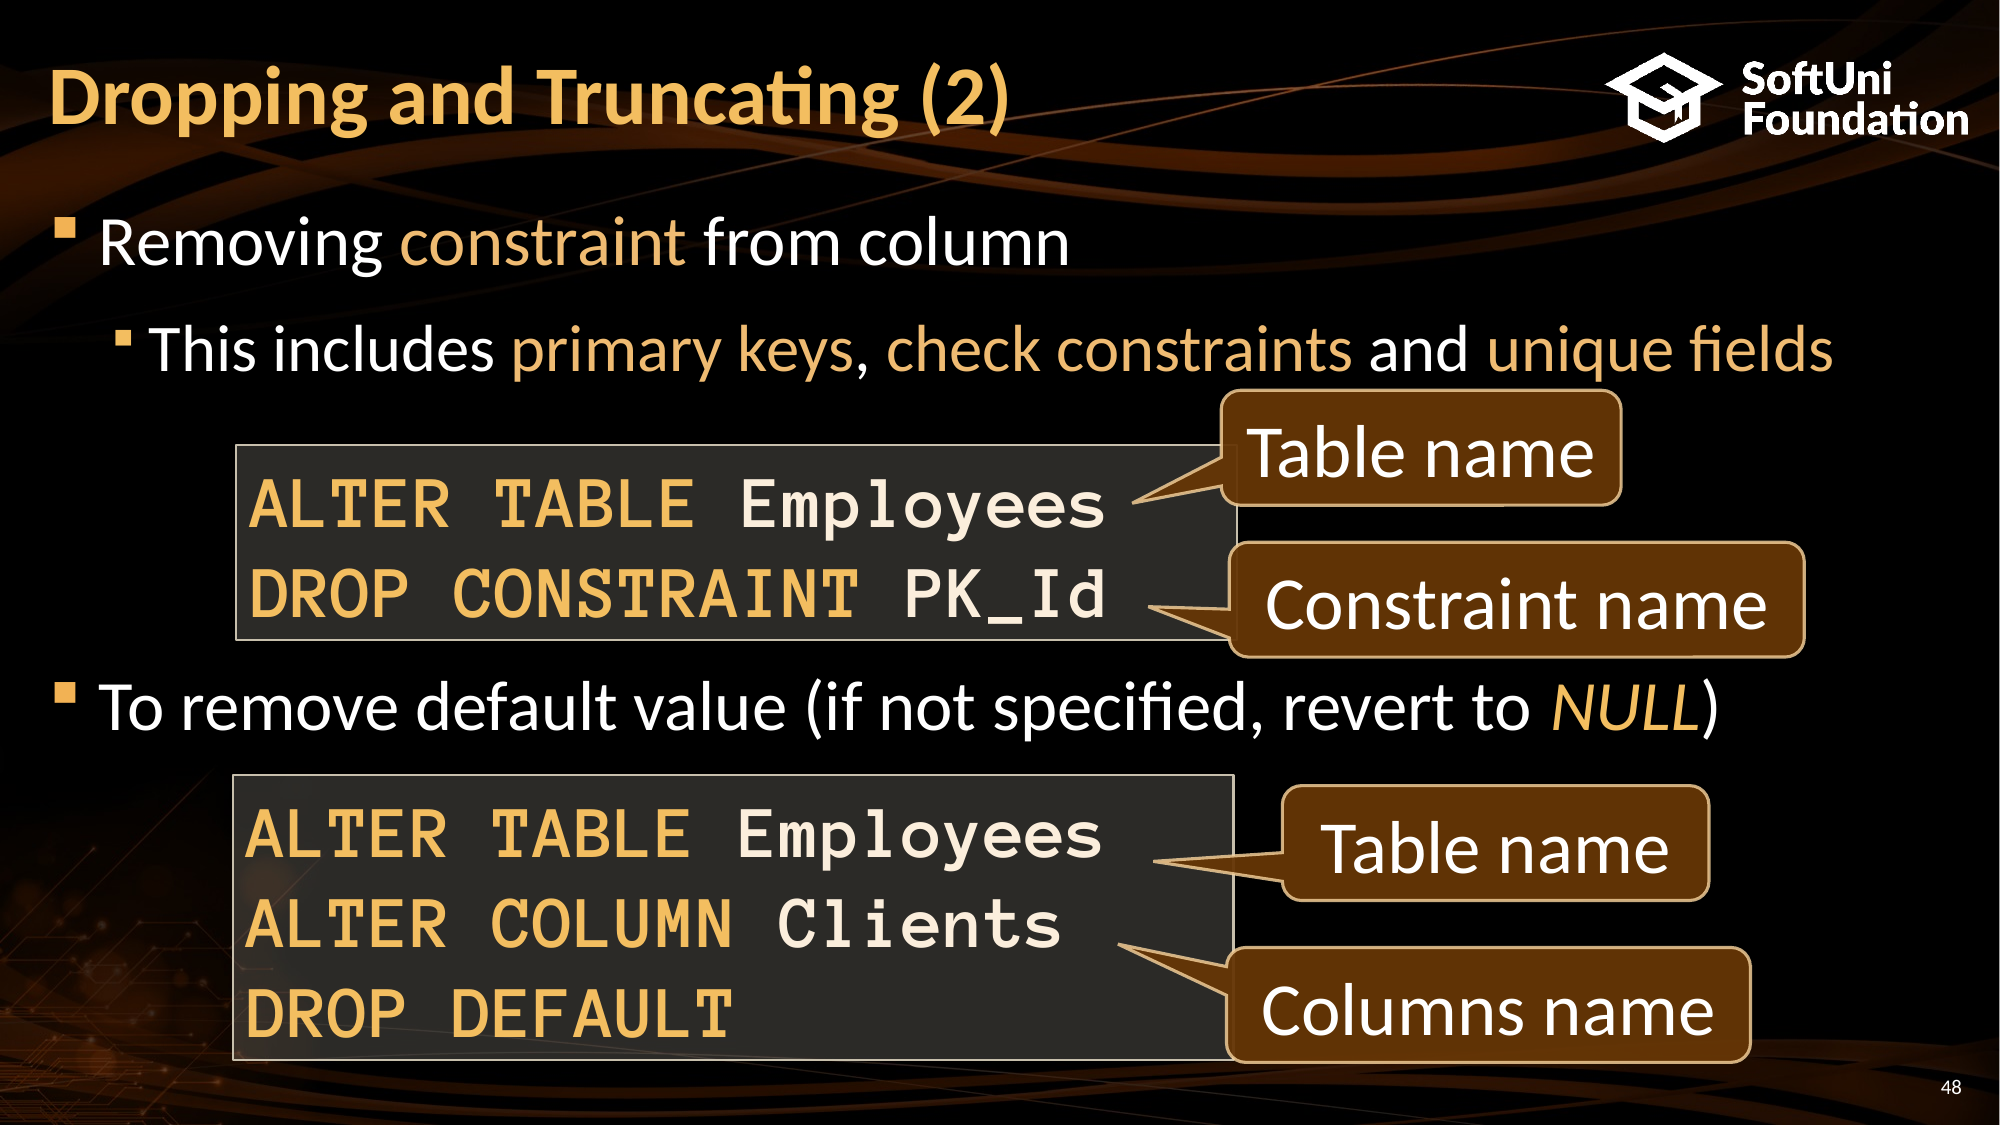

# Dropping and Truncating (2)
Removing constraint from column
This includes primary keys, check constraints and unique fields
To remove default value (if not specified, revert to NULL)

Table name
ALTER TABLE Employees
DROP CONSTRAINT PK_Id
Constraint name
ALTER TABLE Employees
ALTER COLUMN Clients
DROP DEFAULT
Table name
Columns name
48